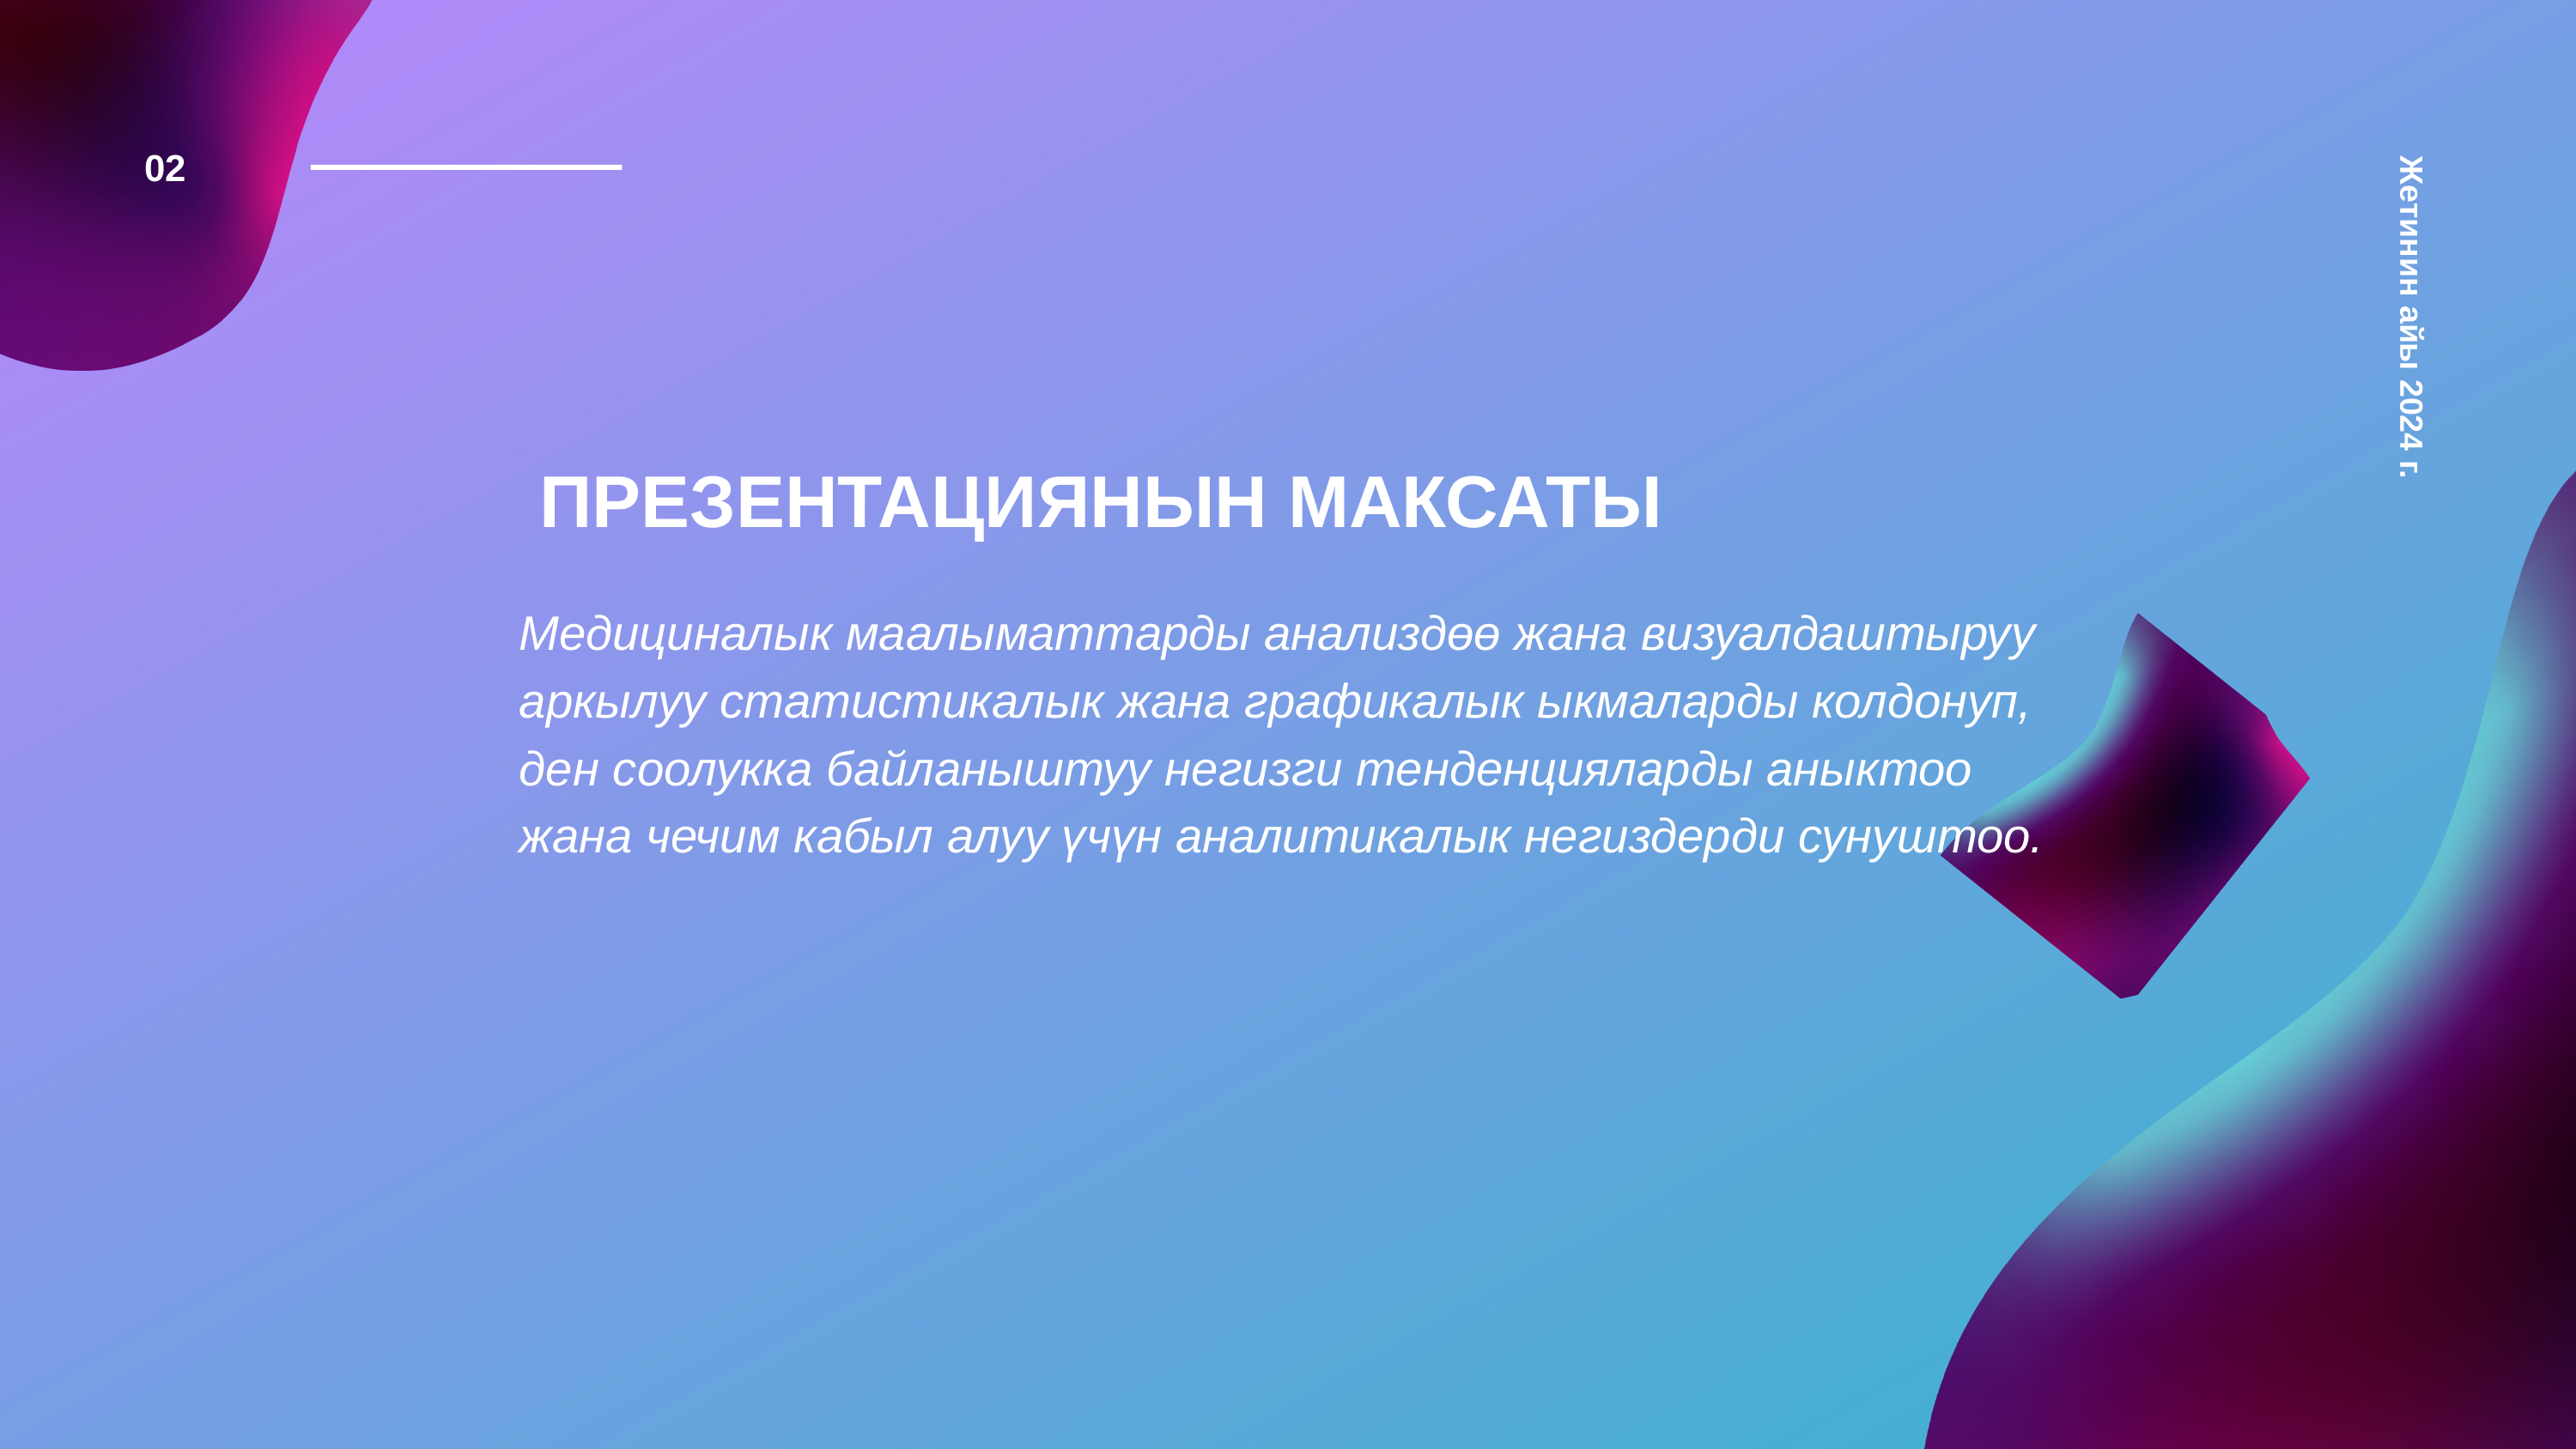

02
 Жетинин айы 2024 г.

 ПРЕЗЕНТАЦИЯНЫН МАКСАТЫ
Медициналык маалыматтарды анализдөө жана визуалдаштыруу аркылуу статистикалык жана графикалык ыкмаларды колдонуп, ден соолукка байланыштуу негизги тенденцияларды аныктоо жана чечим кабыл алуу үчүн аналитикалык негиздерди сунуштоо.